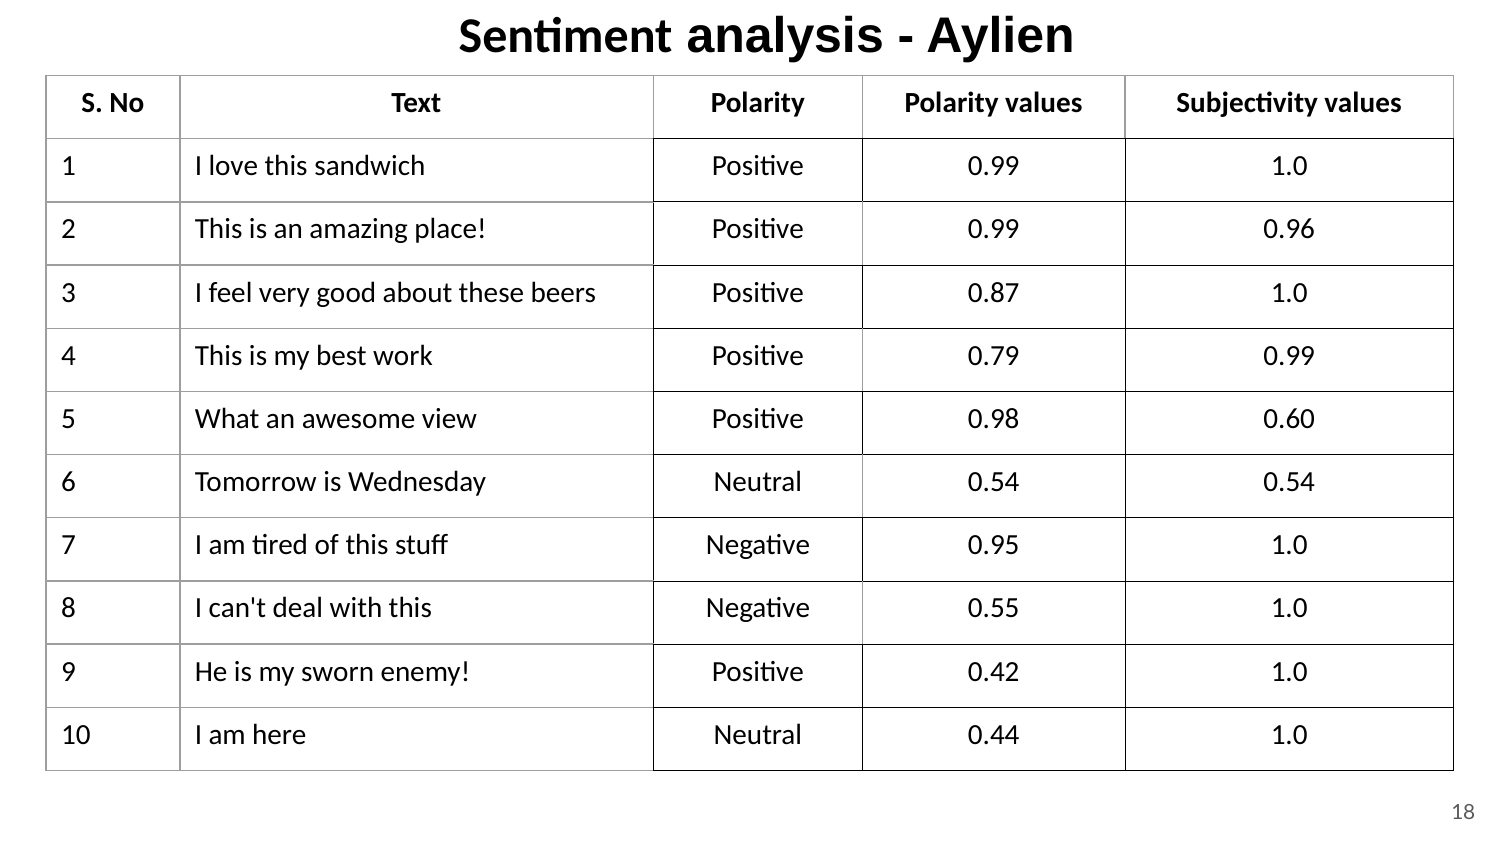

Sentiment analysis - Aylien
| S. No | Text | Polarity | Polarity values | Subjectivity values |
| --- | --- | --- | --- | --- |
| 1 | I love this sandwich | Positive | 0.99 | 1.0 |
| 2 | This is an amazing place! | Positive | 0.99 | 0.96 |
| 3 | I feel very good about these beers | Positive | 0.87 | 1.0 |
| 4 | This is my best work | Positive | 0.79 | 0.99 |
| 5 | What an awesome view | Positive | 0.98 | 0.60 |
| 6 | Tomorrow is Wednesday | Neutral | 0.54 | 0.54 |
| 7 | I am tired of this stuff | Negative | 0.95 | 1.0 |
| 8 | I can't deal with this | Negative | 0.55 | 1.0 |
| 9 | He is my sworn enemy! | Positive | 0.42 | 1.0 |
| 10 | I am here | Neutral | 0.44 | 1.0 |
18